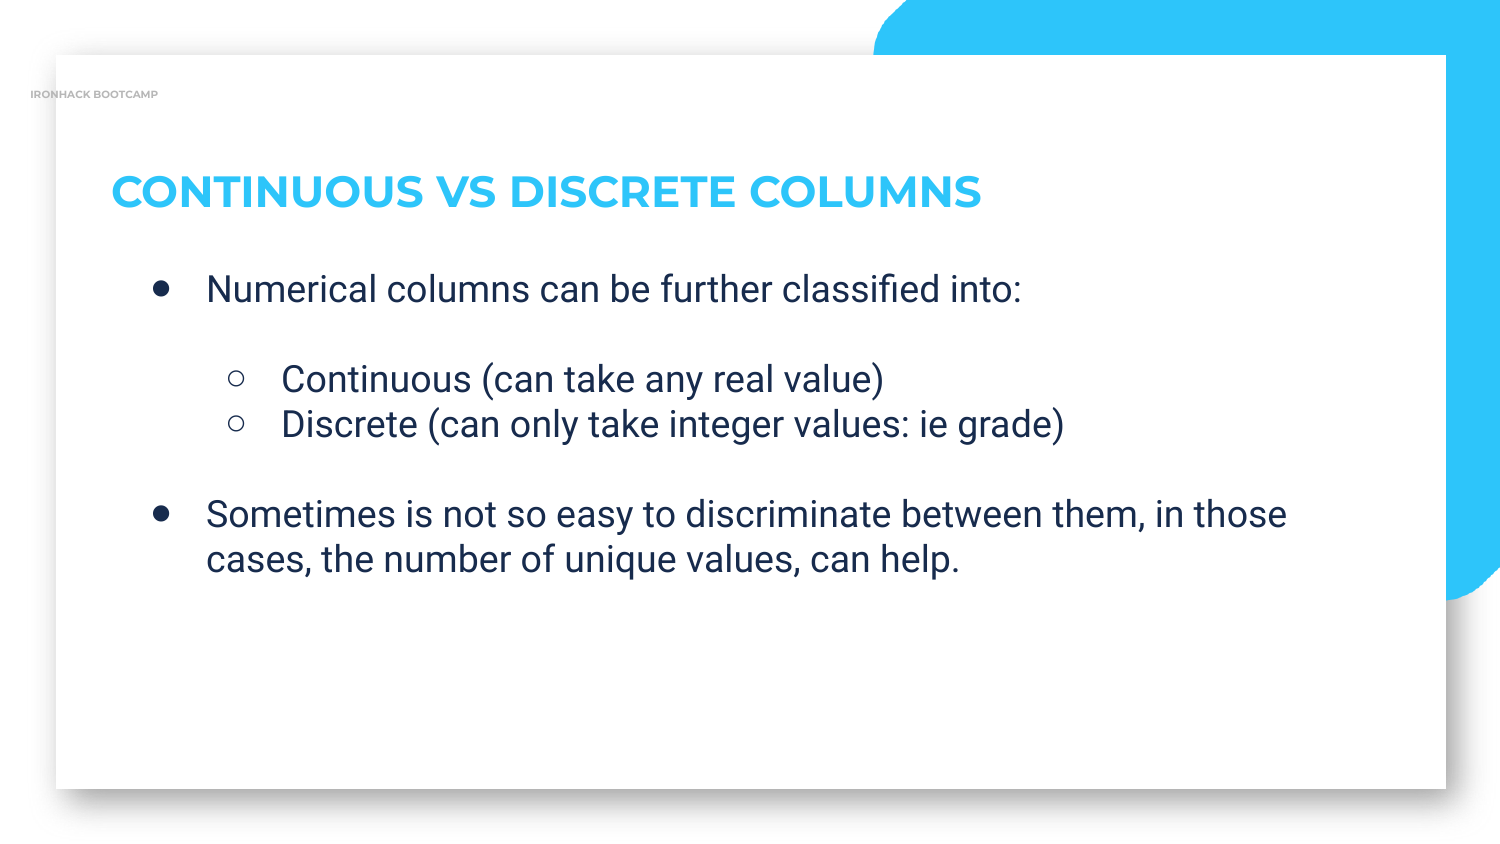

IRONHACK BOOTCAMP
CONTINUOUS VS DISCRETE COLUMNS
Numerical columns can be further classified into:

Continuous (can take any real value)
Discrete (can only take integer values: ie grade)

Sometimes is not so easy to discriminate between them, in those cases, the number of unique values, can help.